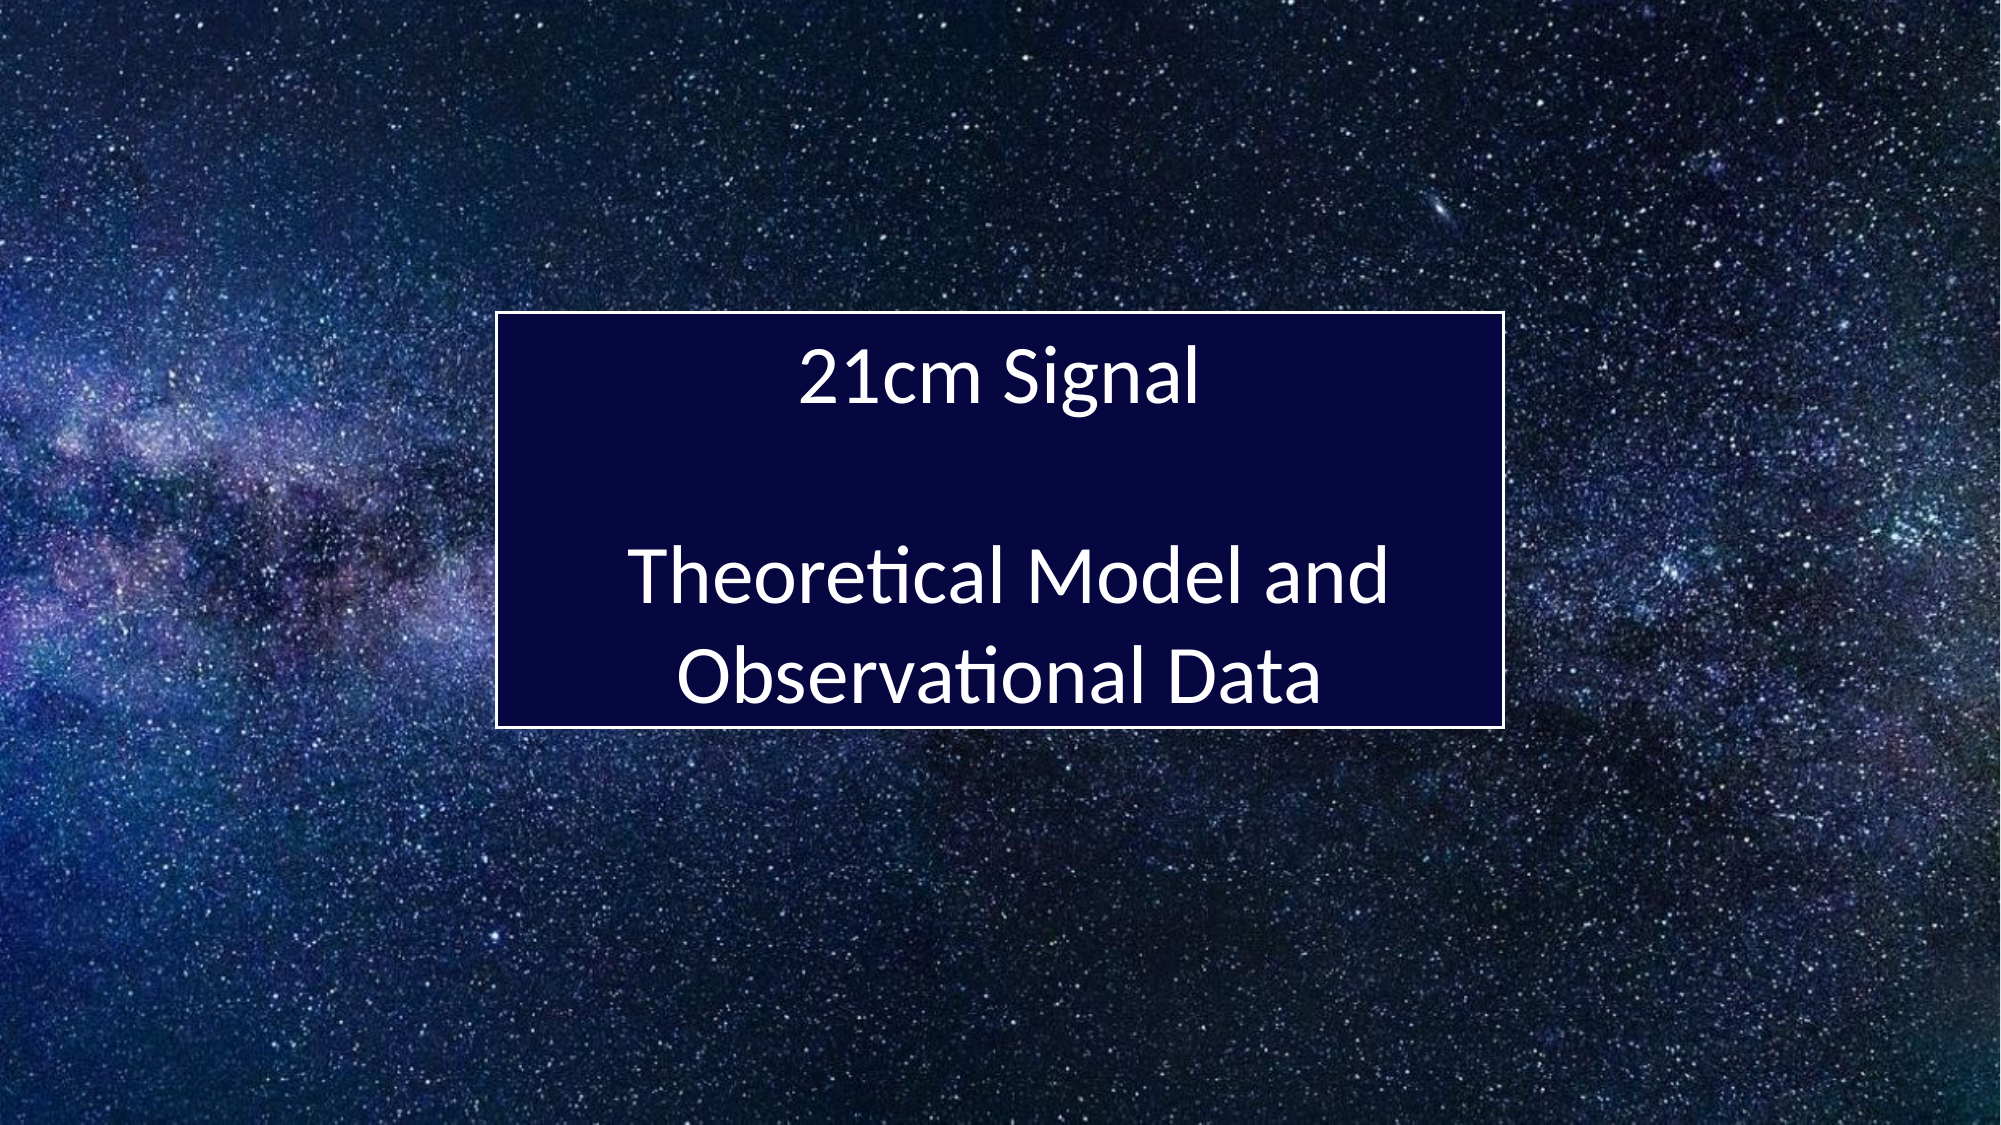

21cm Signal

 Theoretical Model and Observational Data